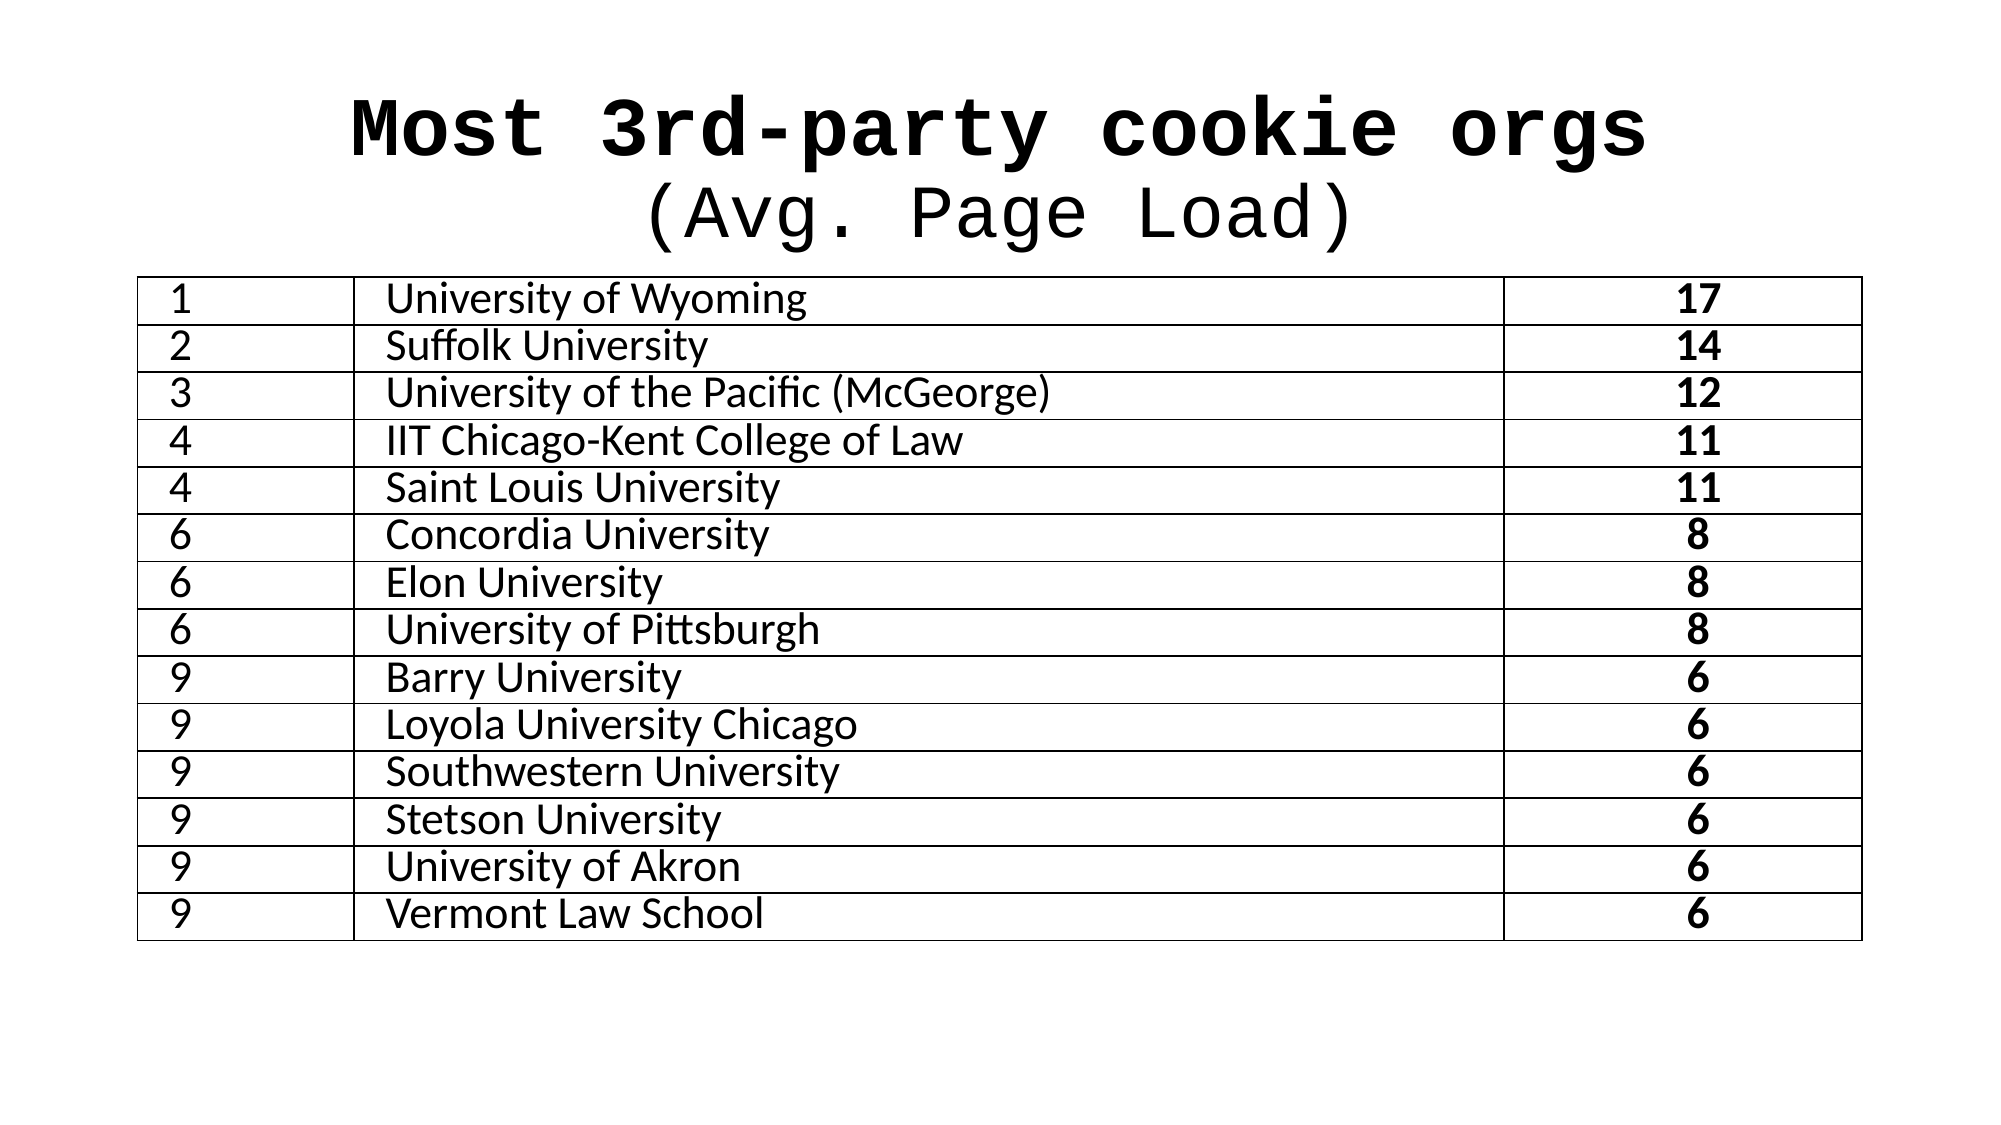

# Most 3rd-party cookie orgs (Avg. Page Load)
| 1 | University of Wyoming | 17 |
| --- | --- | --- |
| 2 | Suffolk University | 14 |
| 3 | University of the Pacific (McGeorge) | 12 |
| 4 | IIT Chicago-Kent College of Law | 11 |
| 4 | Saint Louis University | 11 |
| 6 | Concordia University | 8 |
| 6 | Elon University | 8 |
| 6 | University of Pittsburgh | 8 |
| 9 | Barry University | 6 |
| 9 | Loyola University Chicago | 6 |
| 9 | Southwestern University | 6 |
| 9 | Stetson University | 6 |
| 9 | University of Akron | 6 |
| 9 | Vermont Law School | 6 |